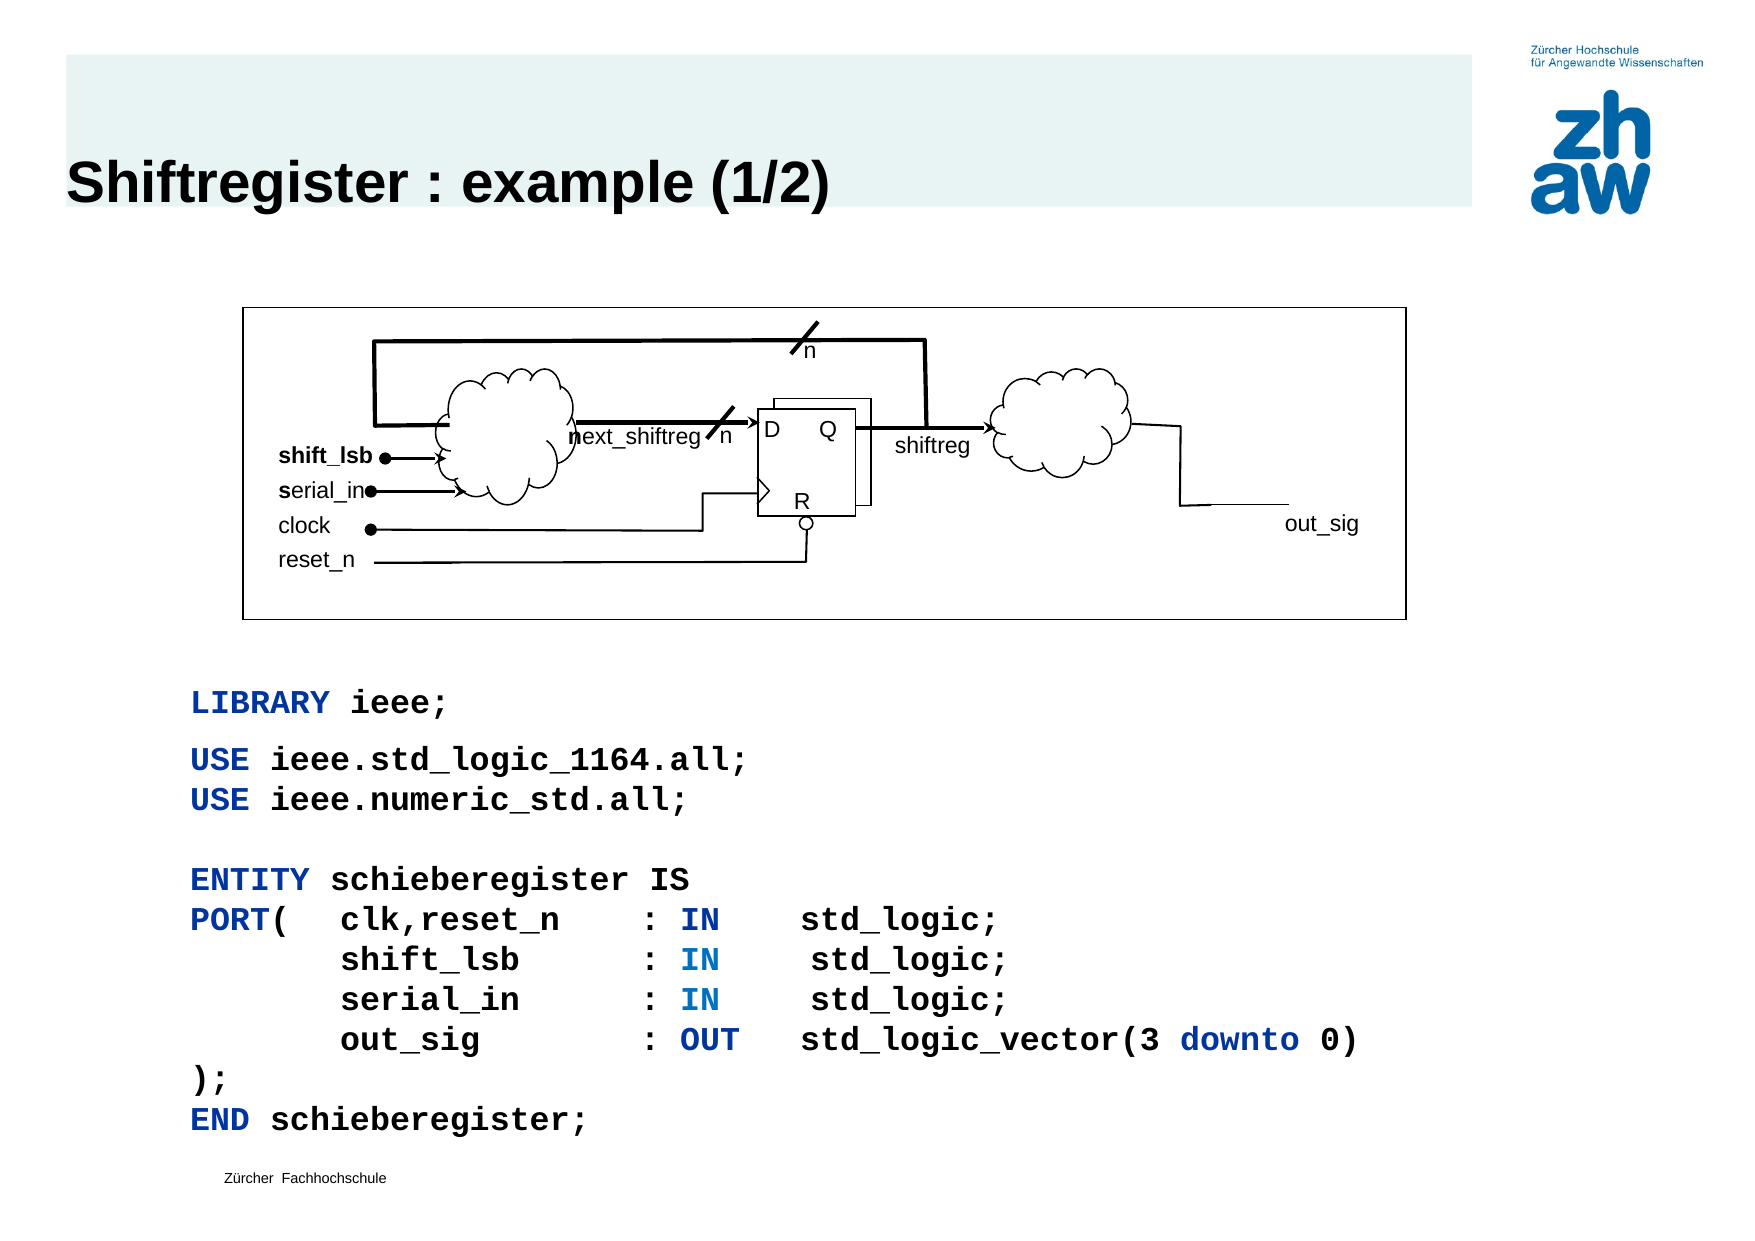

Shiftregister : example (1/2)

D      Q

    S

D      Q

   R

shift_lsb
serial_in
clock
reset_n

out_sig

n

n
next_shiftreg
shiftreg

LIBRARY ieee;
USE ieee.std_logic_1164.all;
USE ieee.numeric_std.all;
ENTITY schieberegister IS
PORT( 	clk,reset_n	: IN    std_logic;
	shift_lsb	: IN	 std_logic;
	serial_in	: IN	 std_logic;
	out_sig     	: OUT   std_logic_vector(3 downto 0)
);
END schieberegister;